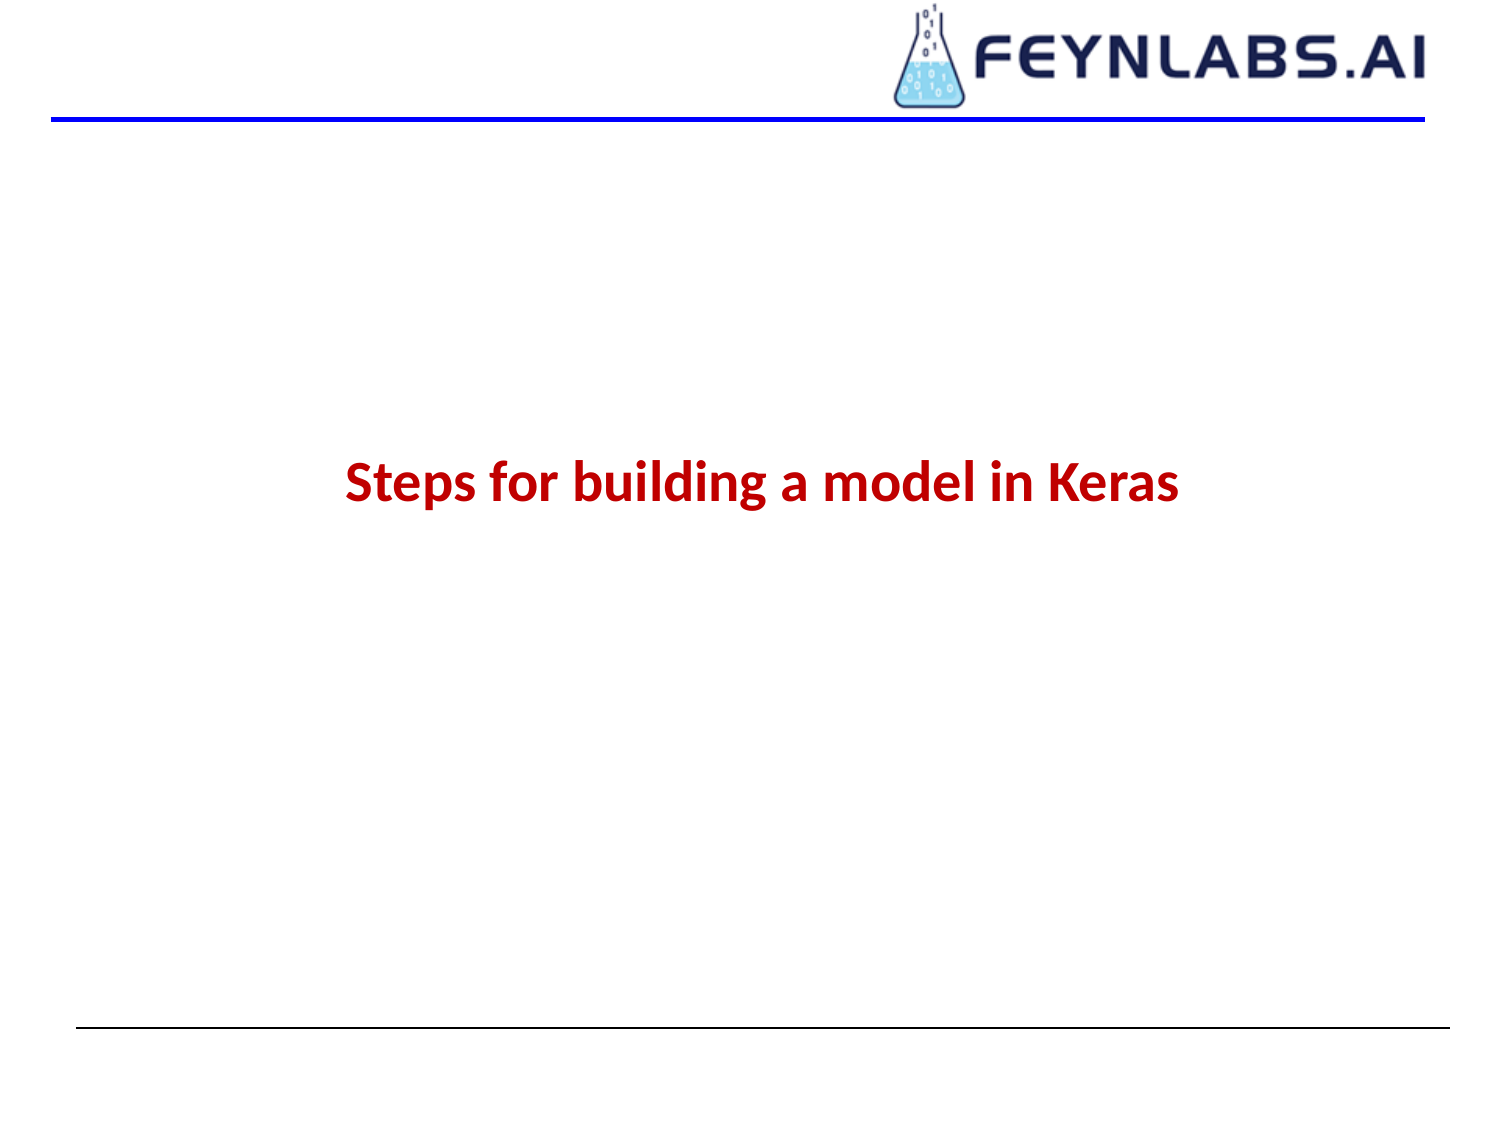

Steps for building a model in Keras